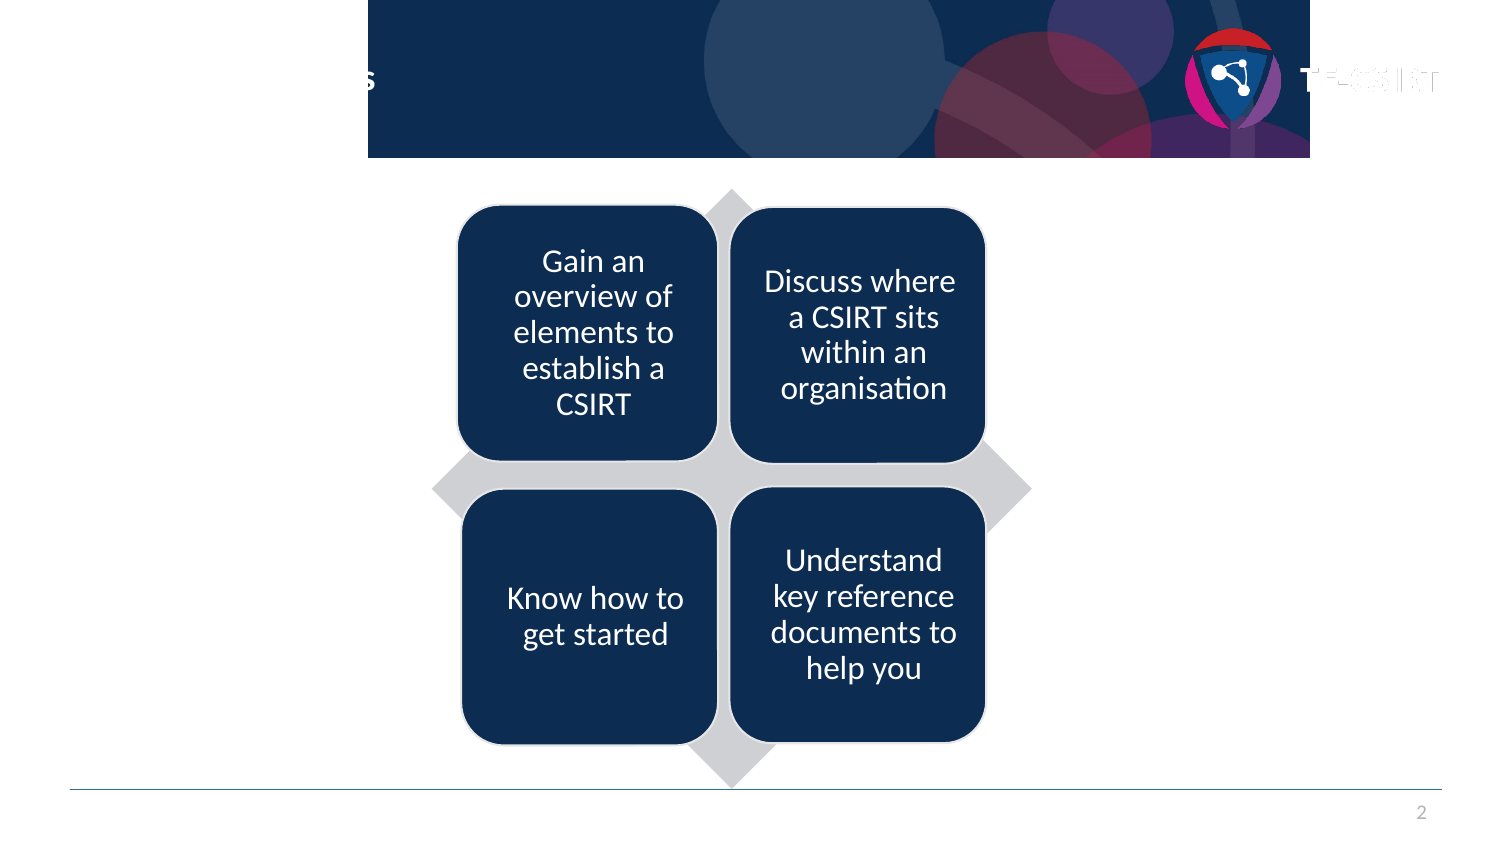

# Learning Objectives
Gain an overview of elements to establish a CSIRT
Discuss where  a CSIRT sits within an organisation
Know how to get started
Understand key reference documents to help you
2